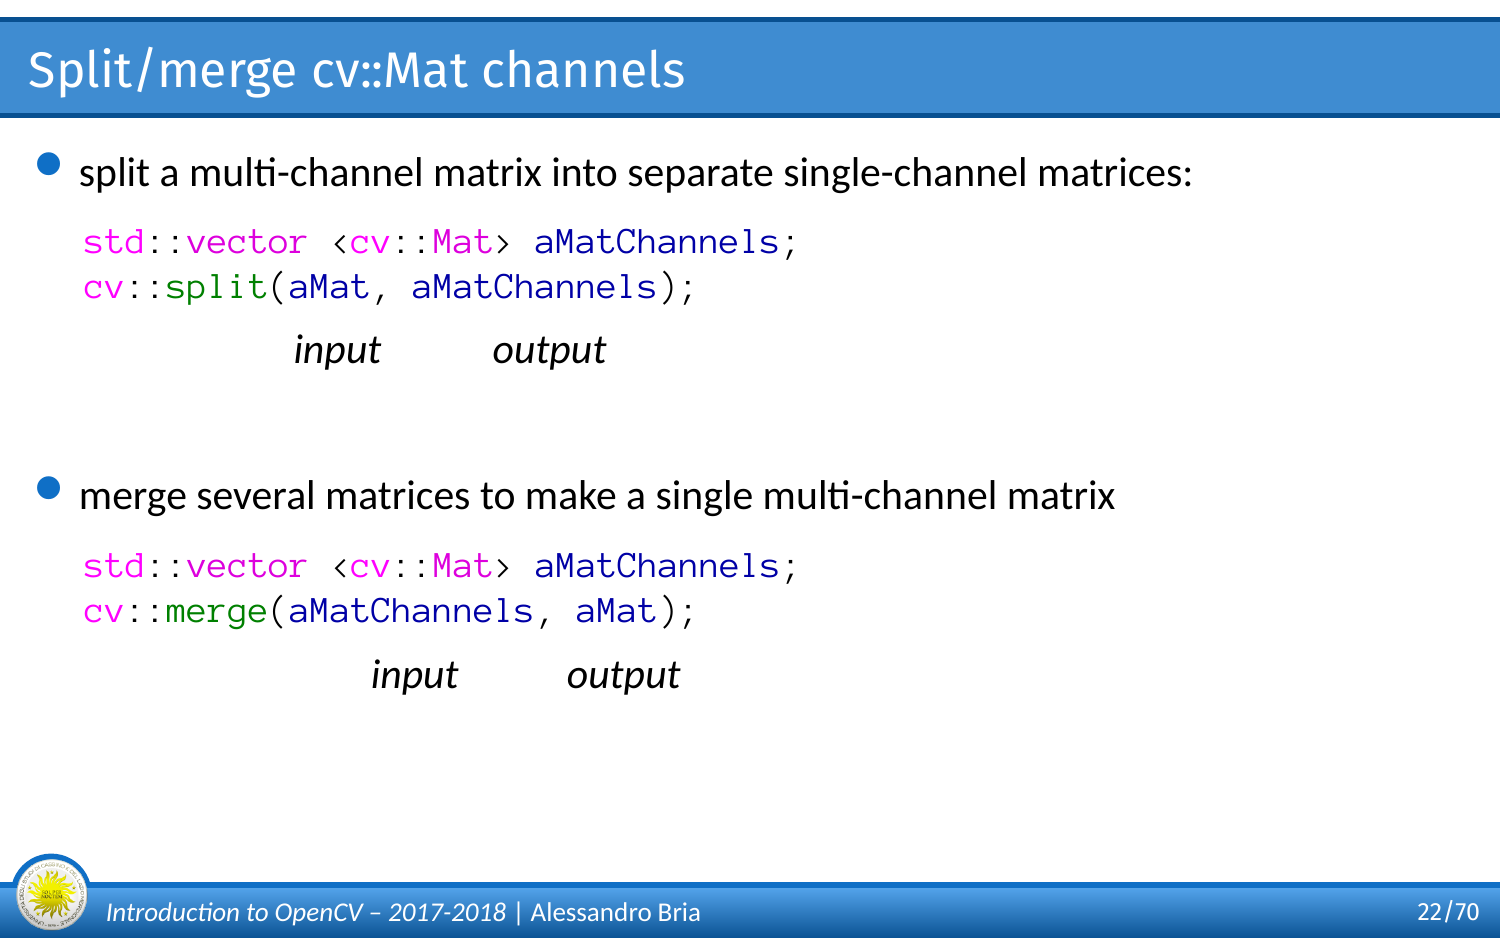

# Split/merge cv::Mat channels
split a multi-channel matrix into separate single-channel matrices:

merge several matrices to make a single multi-channel matrix
std::vector <cv::Mat> aMatChannels;
cv::split(aMat, aMatChannels);
input
output
std::vector <cv::Mat> aMatChannels;
cv::merge(aMatChannels, aMat);
input
output